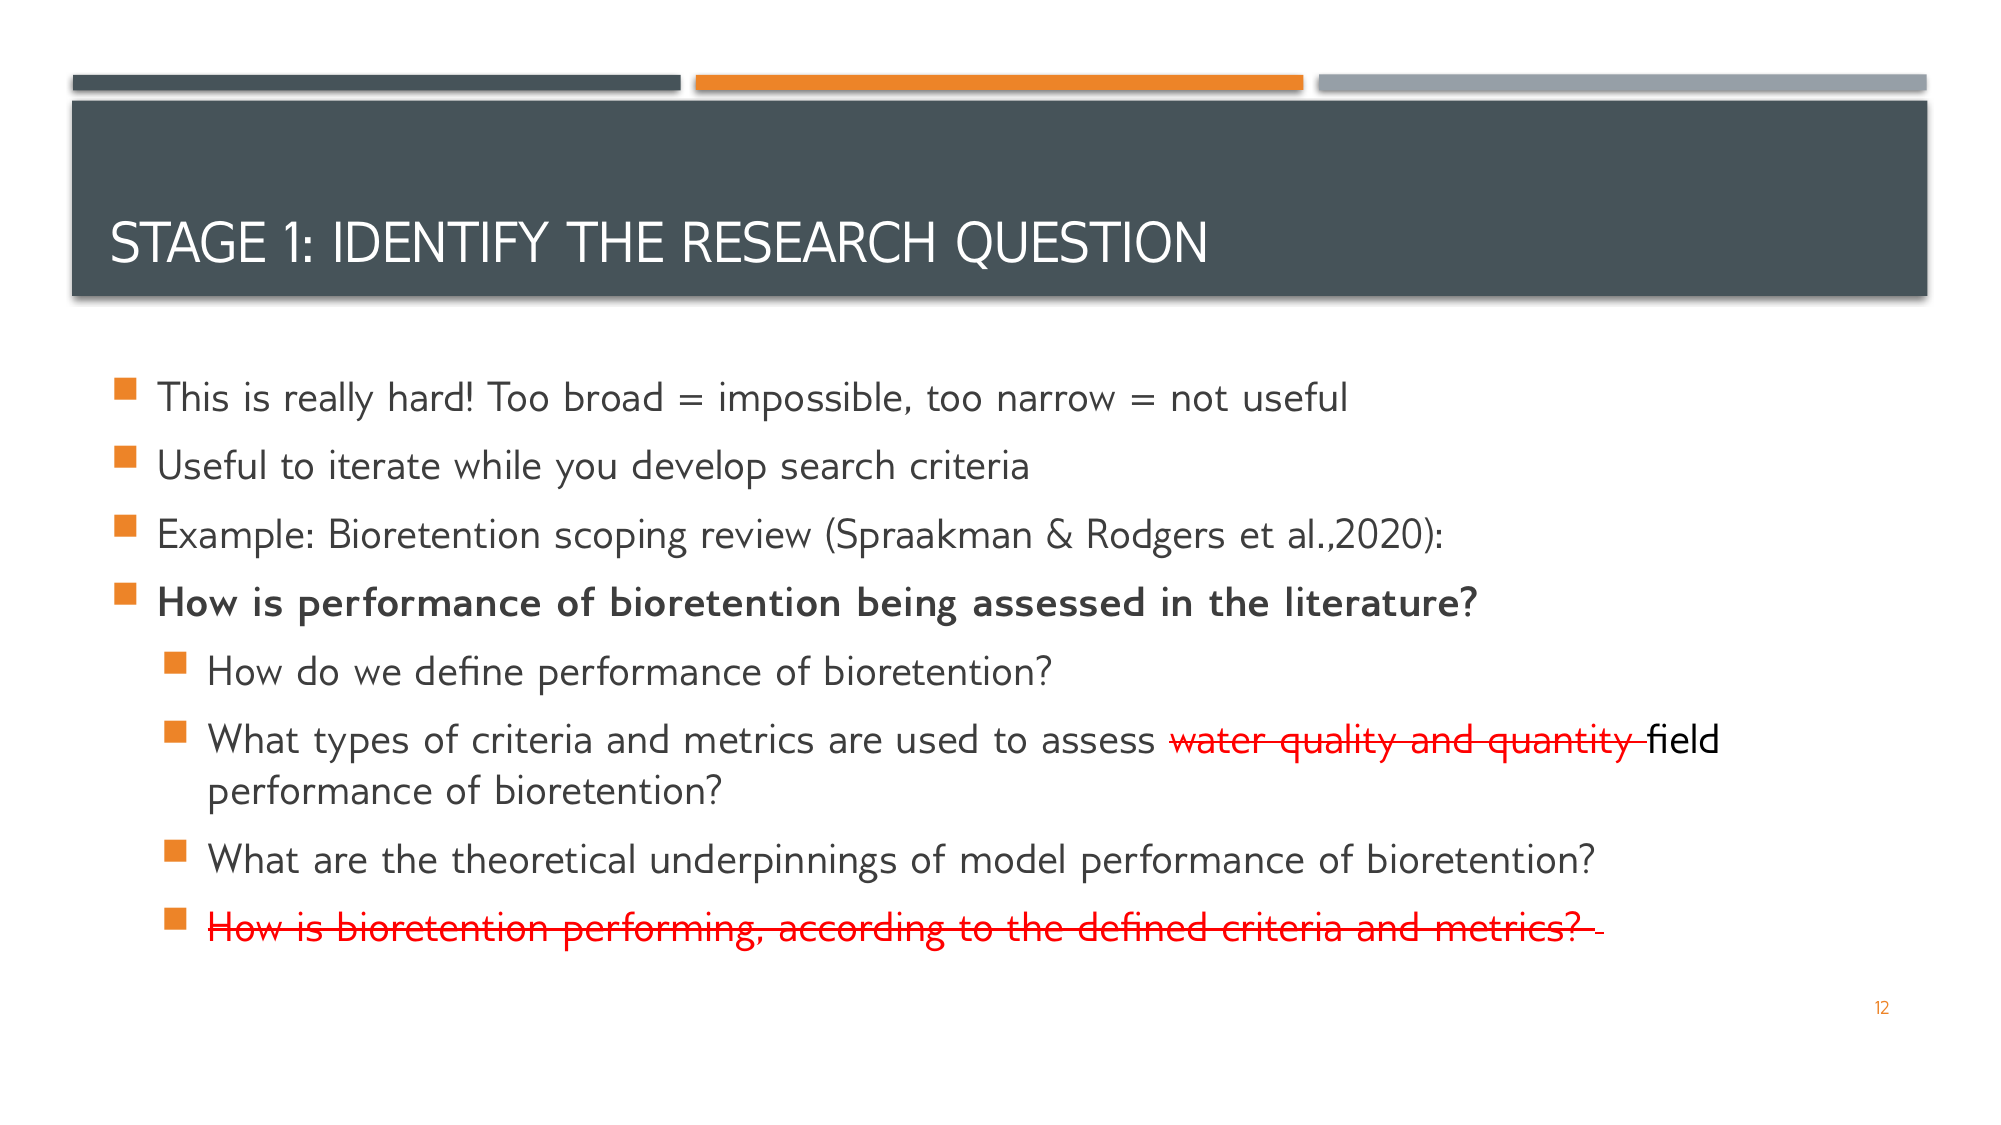

# Stage 1: Identify the Research Question
This is really hard! Too broad = impossible, too narrow = not useful
Useful to iterate while you develop search criteria
Example: Bioretention scoping review (Spraakman & Rodgers et al.,2020):
How is performance of bioretention being assessed in the literature?
How do we define performance of bioretention?
What types of criteria and metrics are used to assess water quality and quantity field performance of bioretention?
What are the theoretical underpinnings of model performance of bioretention?
How is bioretention performing, according to the defined criteria and metrics?
12